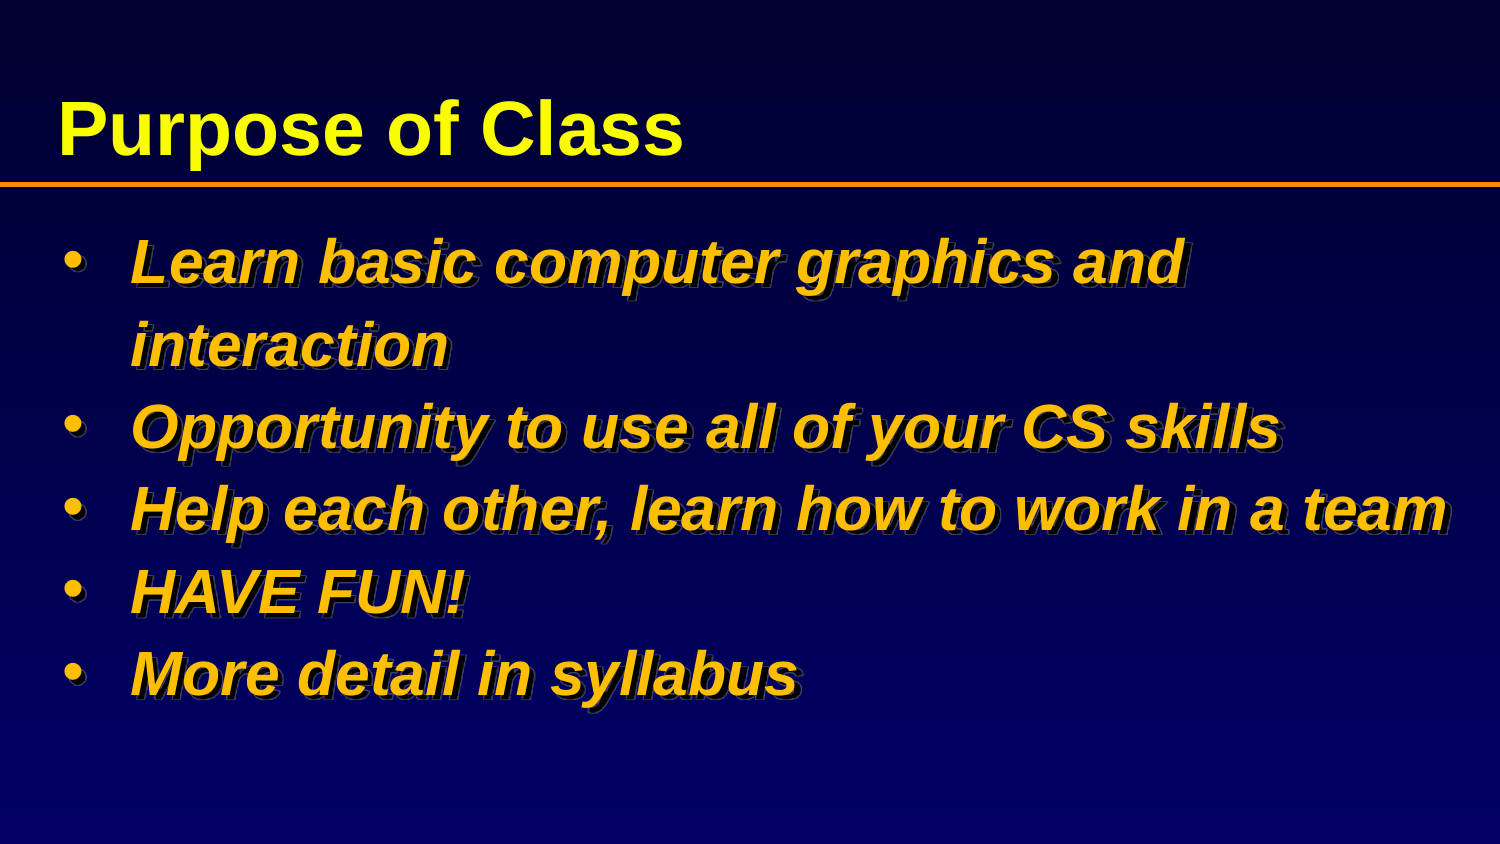

# Purpose of Class
Learn basic computer graphics and interaction
Opportunity to use all of your CS skills
Help each other, learn how to work in a team
HAVE FUN!
More detail in syllabus